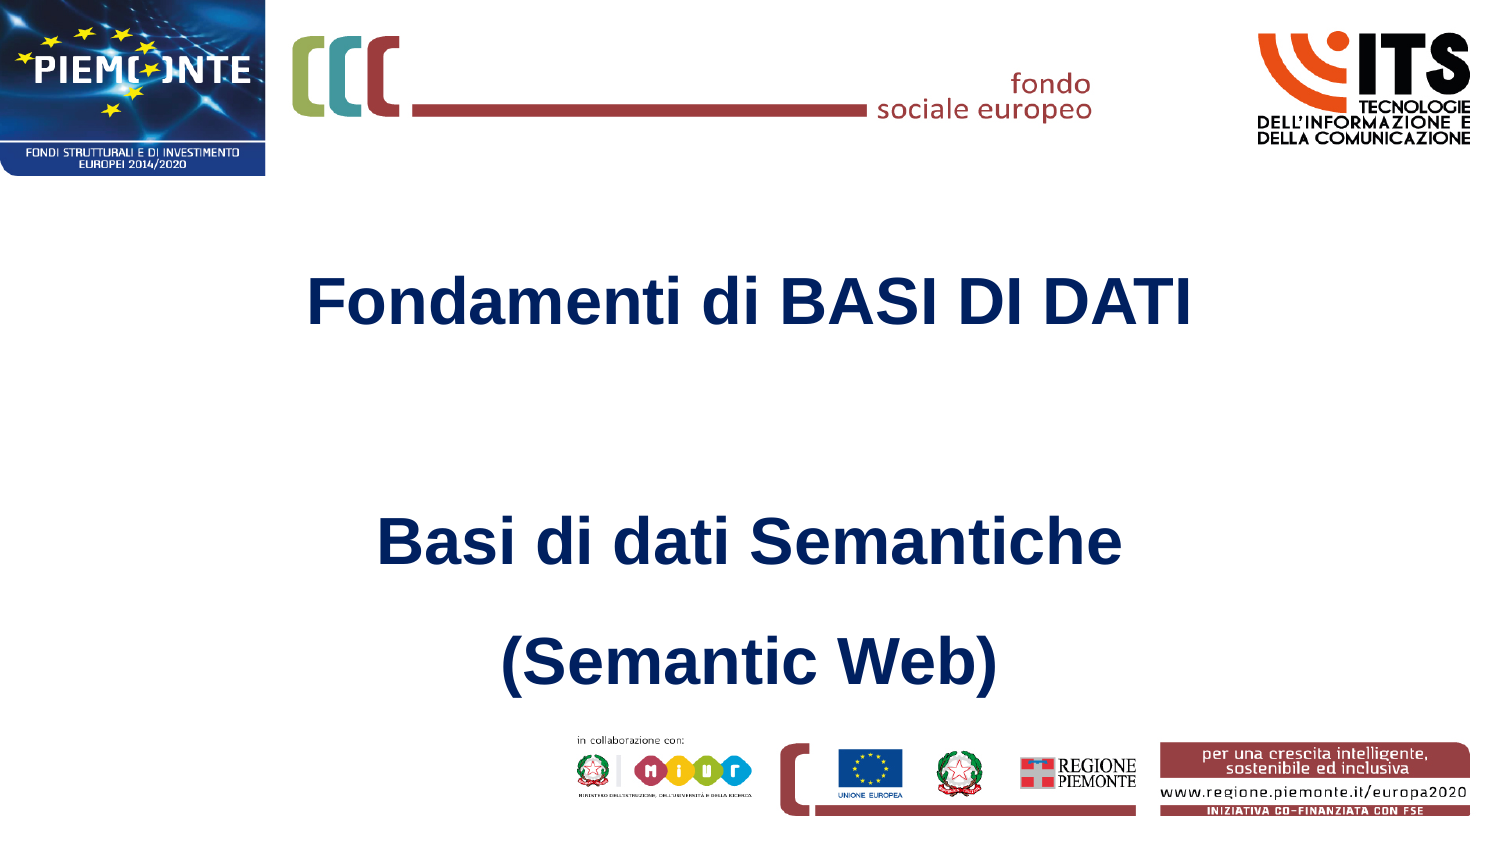

# Fondamenti di BASI DI DATI Basi di dati Semantiche (Semantic Web)